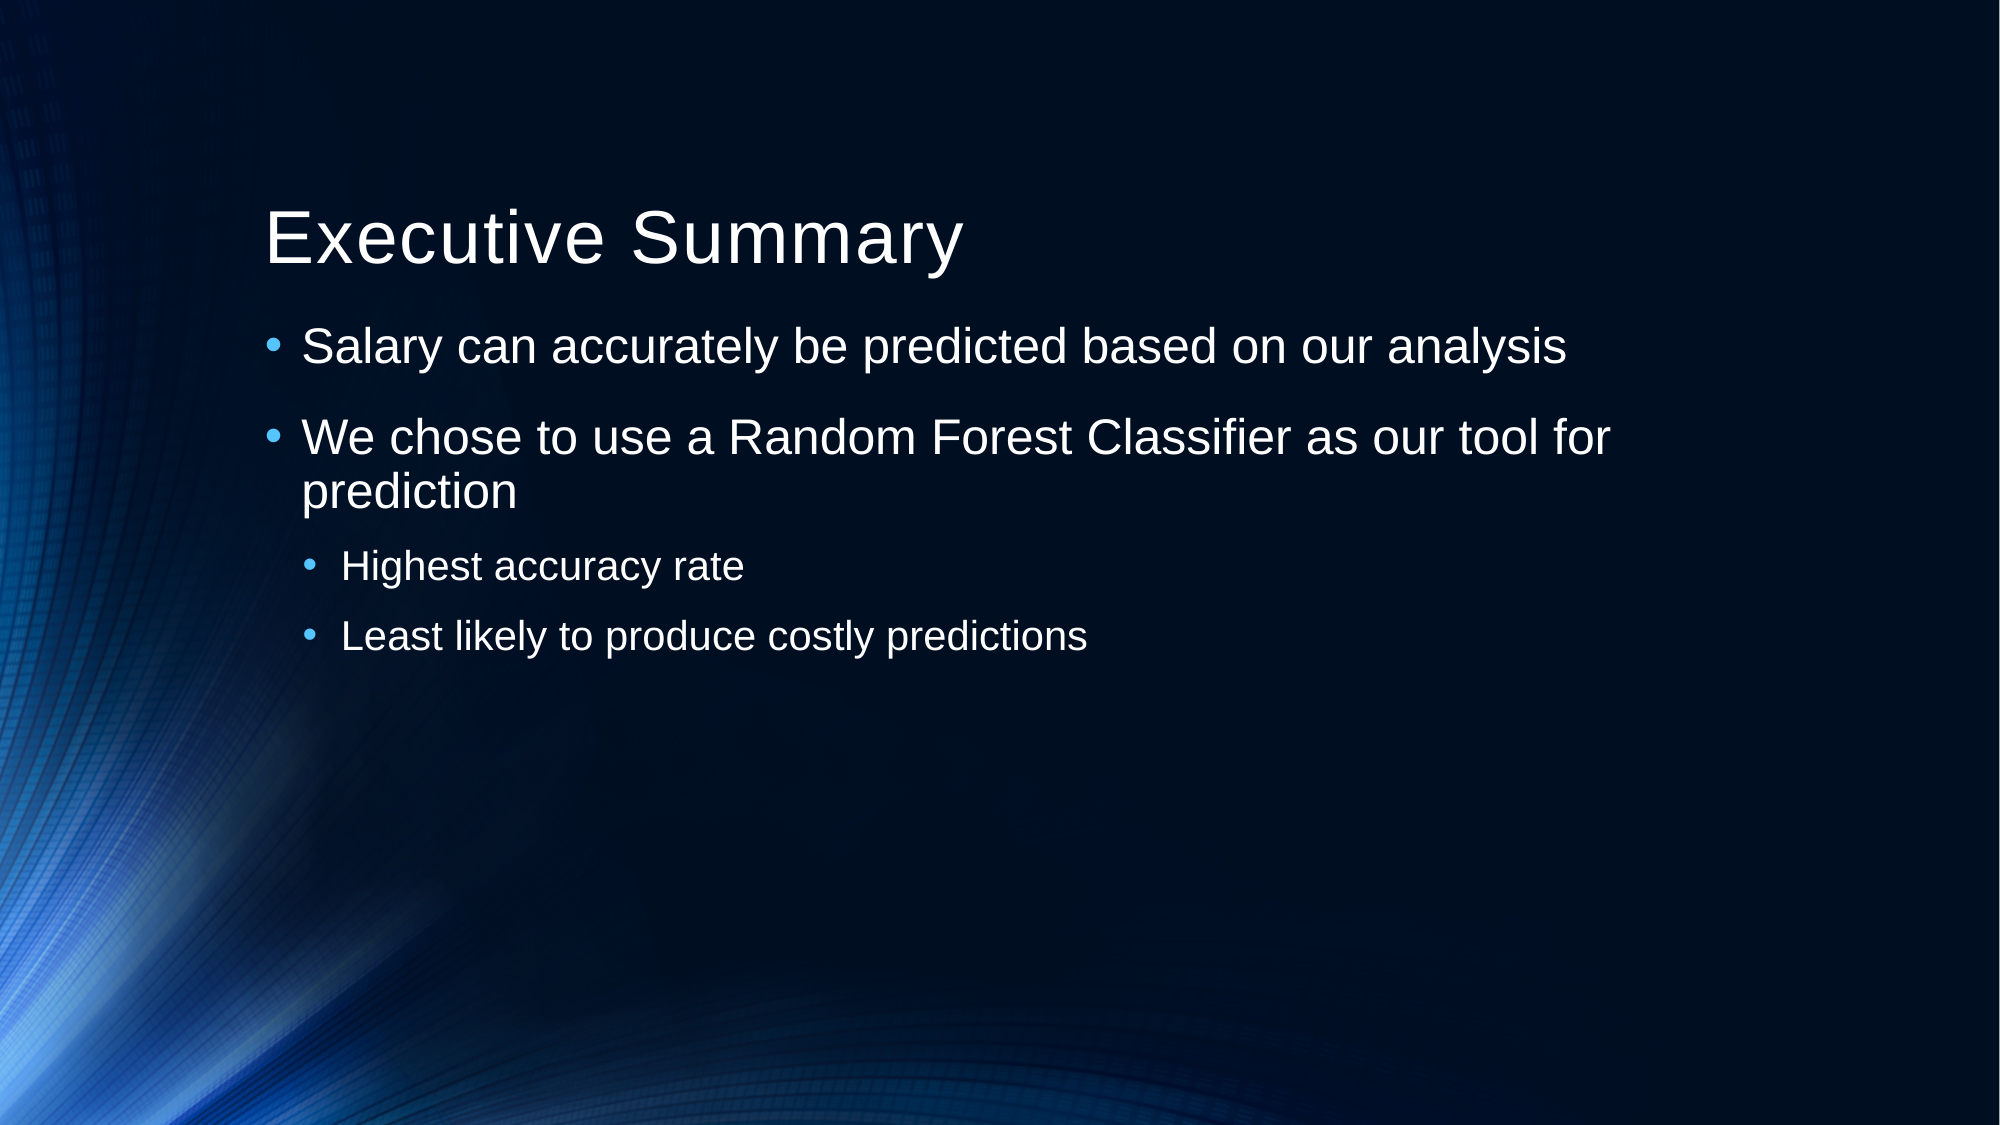

# Executive Summary
Salary can accurately be predicted based on our analysis
We chose to use a Random Forest Classifier as our tool for prediction
Highest accuracy rate
Least likely to produce costly predictions